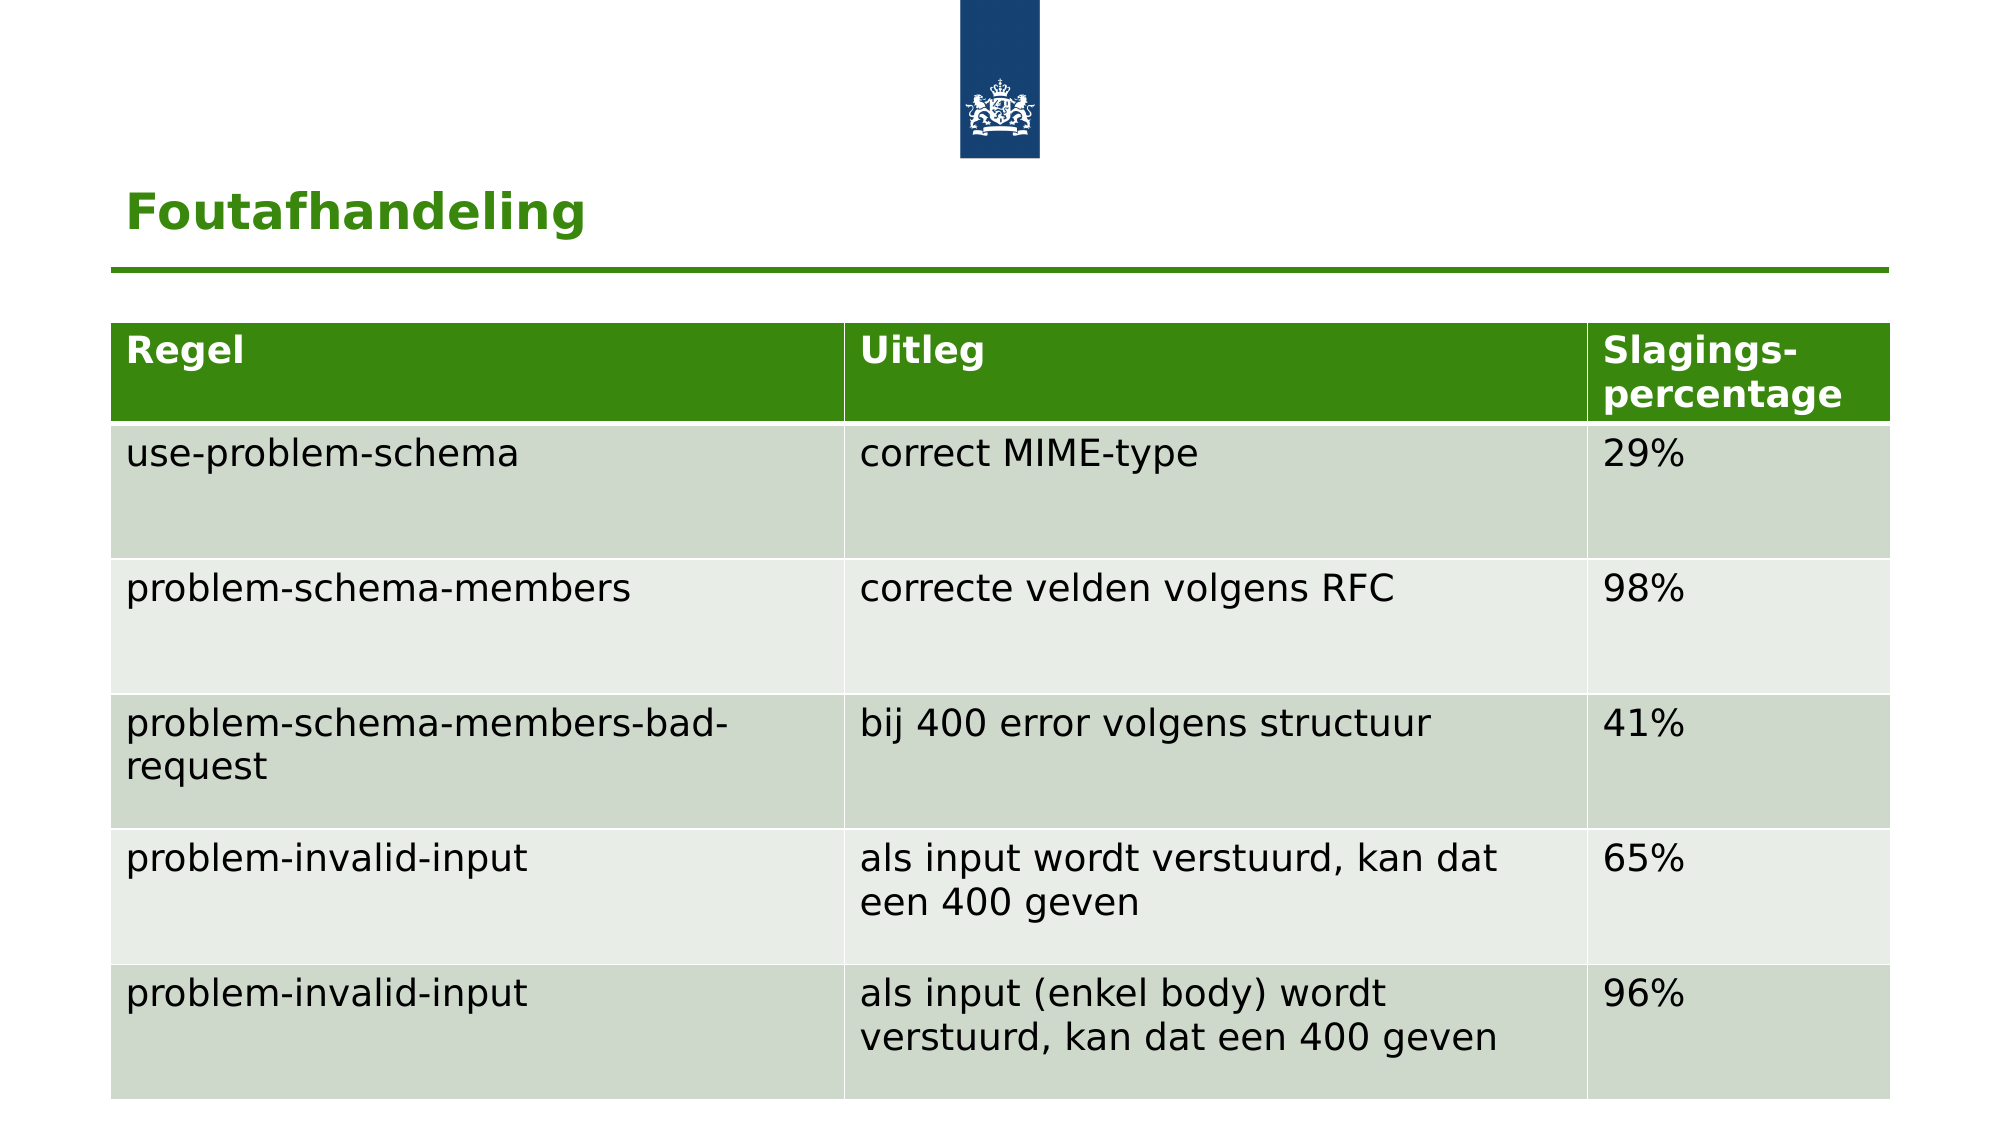

# Foutafhandeling
| Regel | Uitleg | Slagings-percentage |
| --- | --- | --- |
| use-problem-schema | correct MIME-type | 29% |
| problem-schema-members | correcte velden volgens RFC | 98% |
| problem-schema-members-bad-request | bij 400 error volgens structuur | 41% |
| problem-invalid-input | als input wordt verstuurd, kan dat een 400 geven | 65% |
| problem-invalid-input | als input (enkel body) wordt verstuurd, kan dat een 400 geven | 96% |